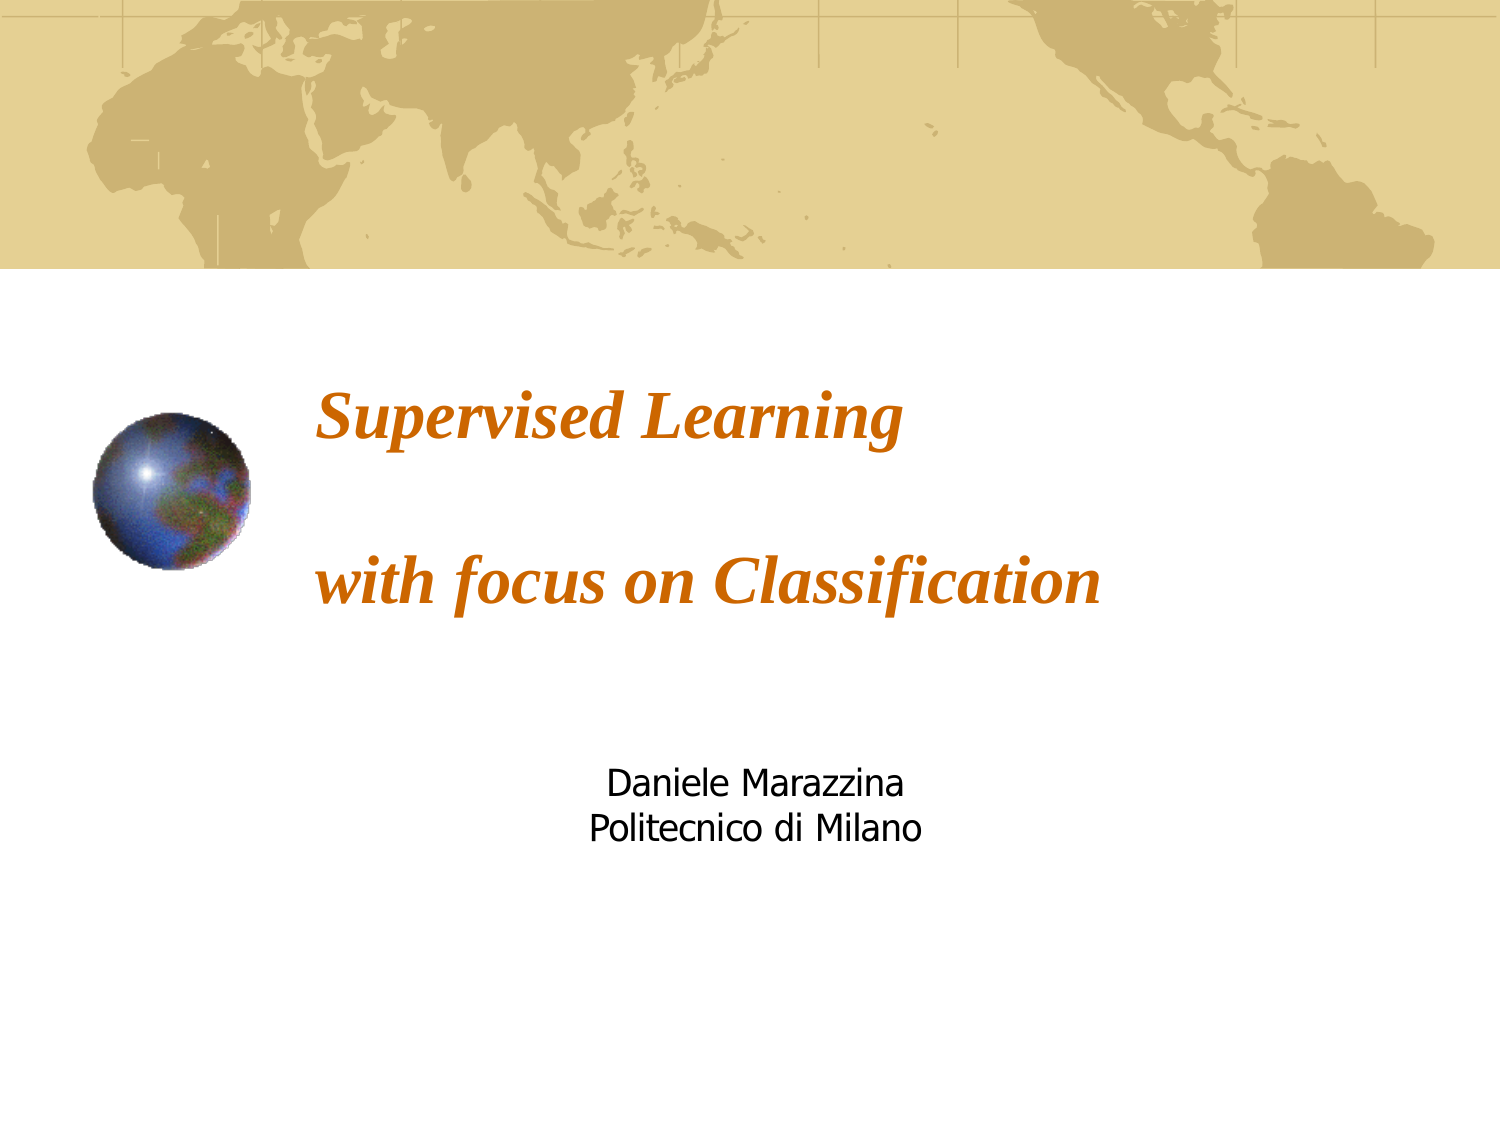

# Supervised Learning with focus on Classification
Daniele Marazzina
Politecnico di Milano